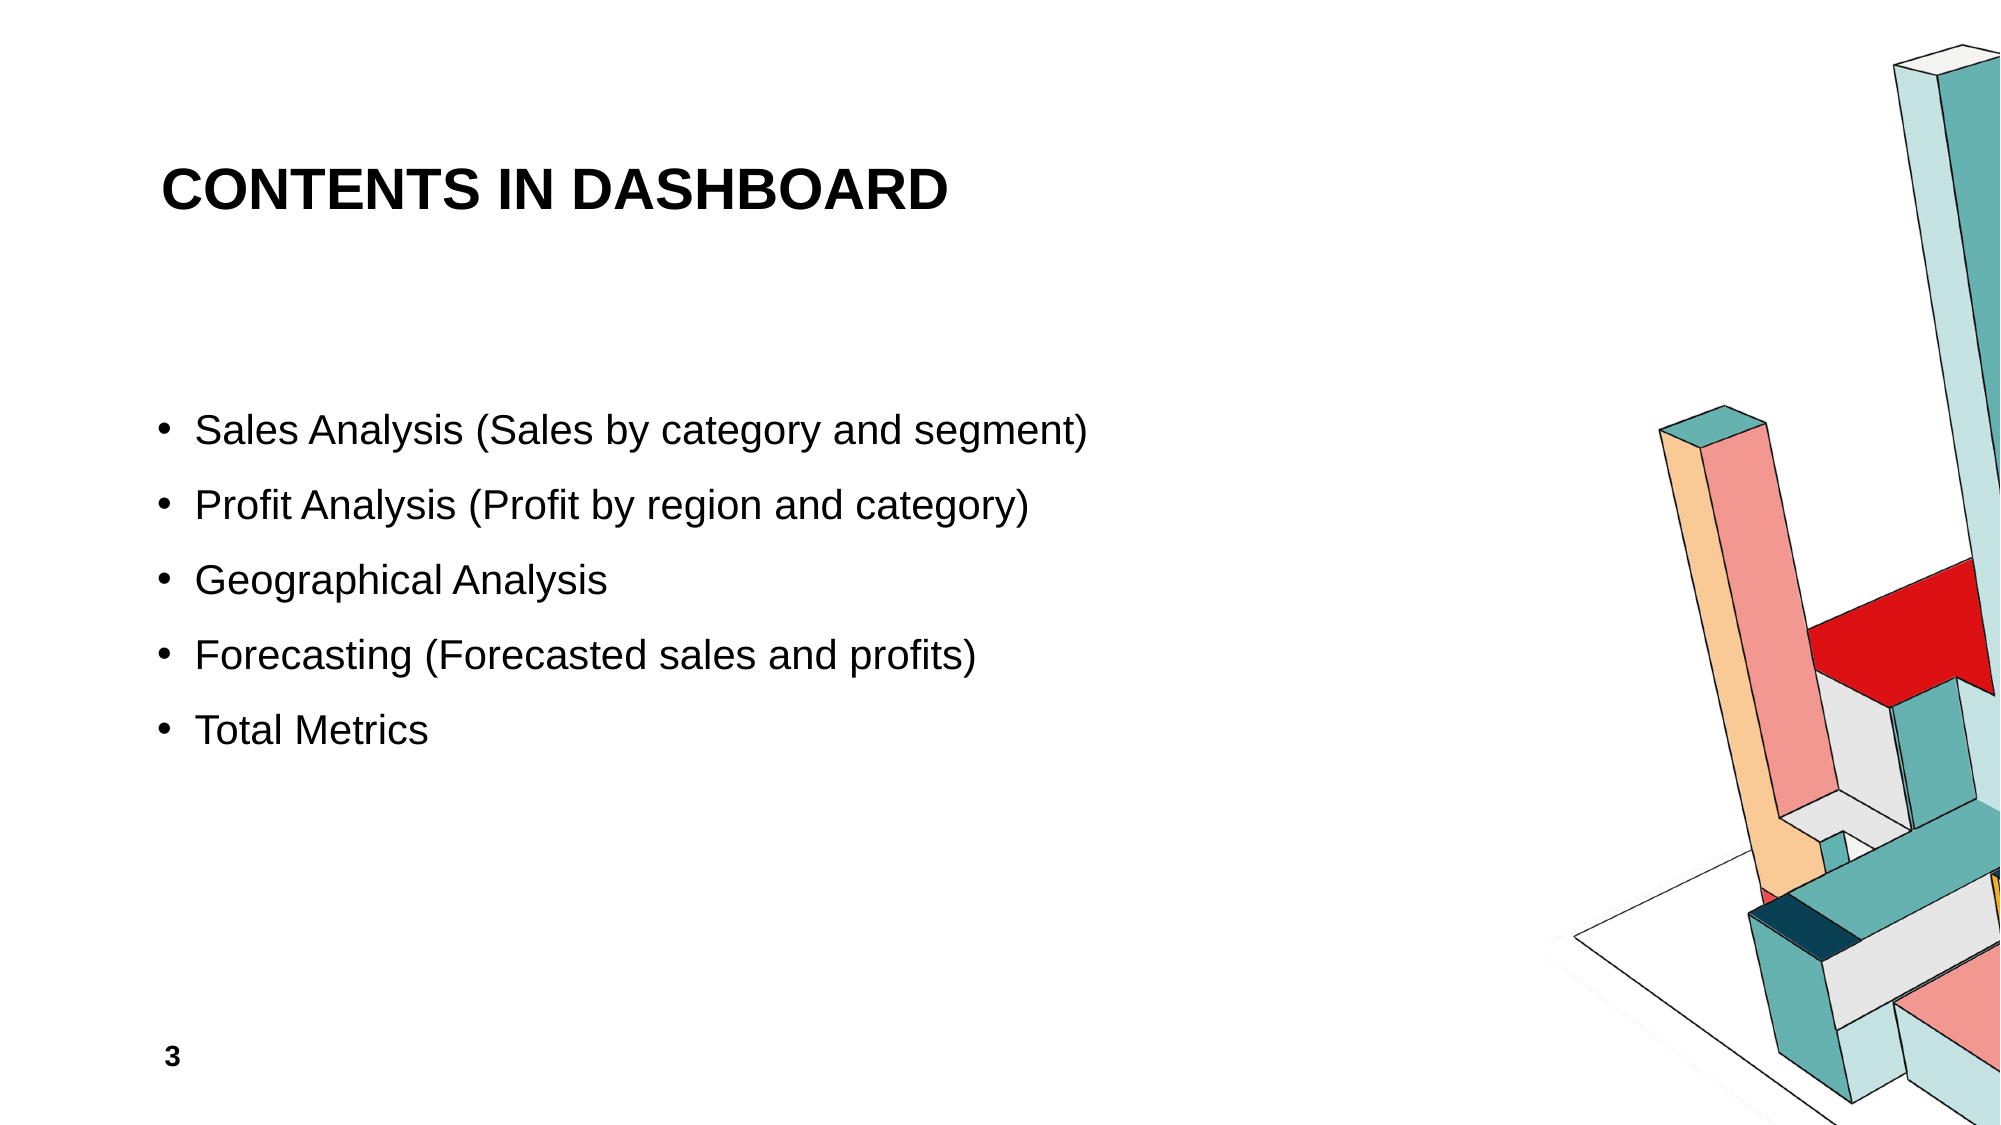

# Contents in dashboard
Sales Analysis (Sales by category and segment)
Profit Analysis (Profit by region and category)
Geographical Analysis
Forecasting (Forecasted sales and profits)
Total Metrics

3